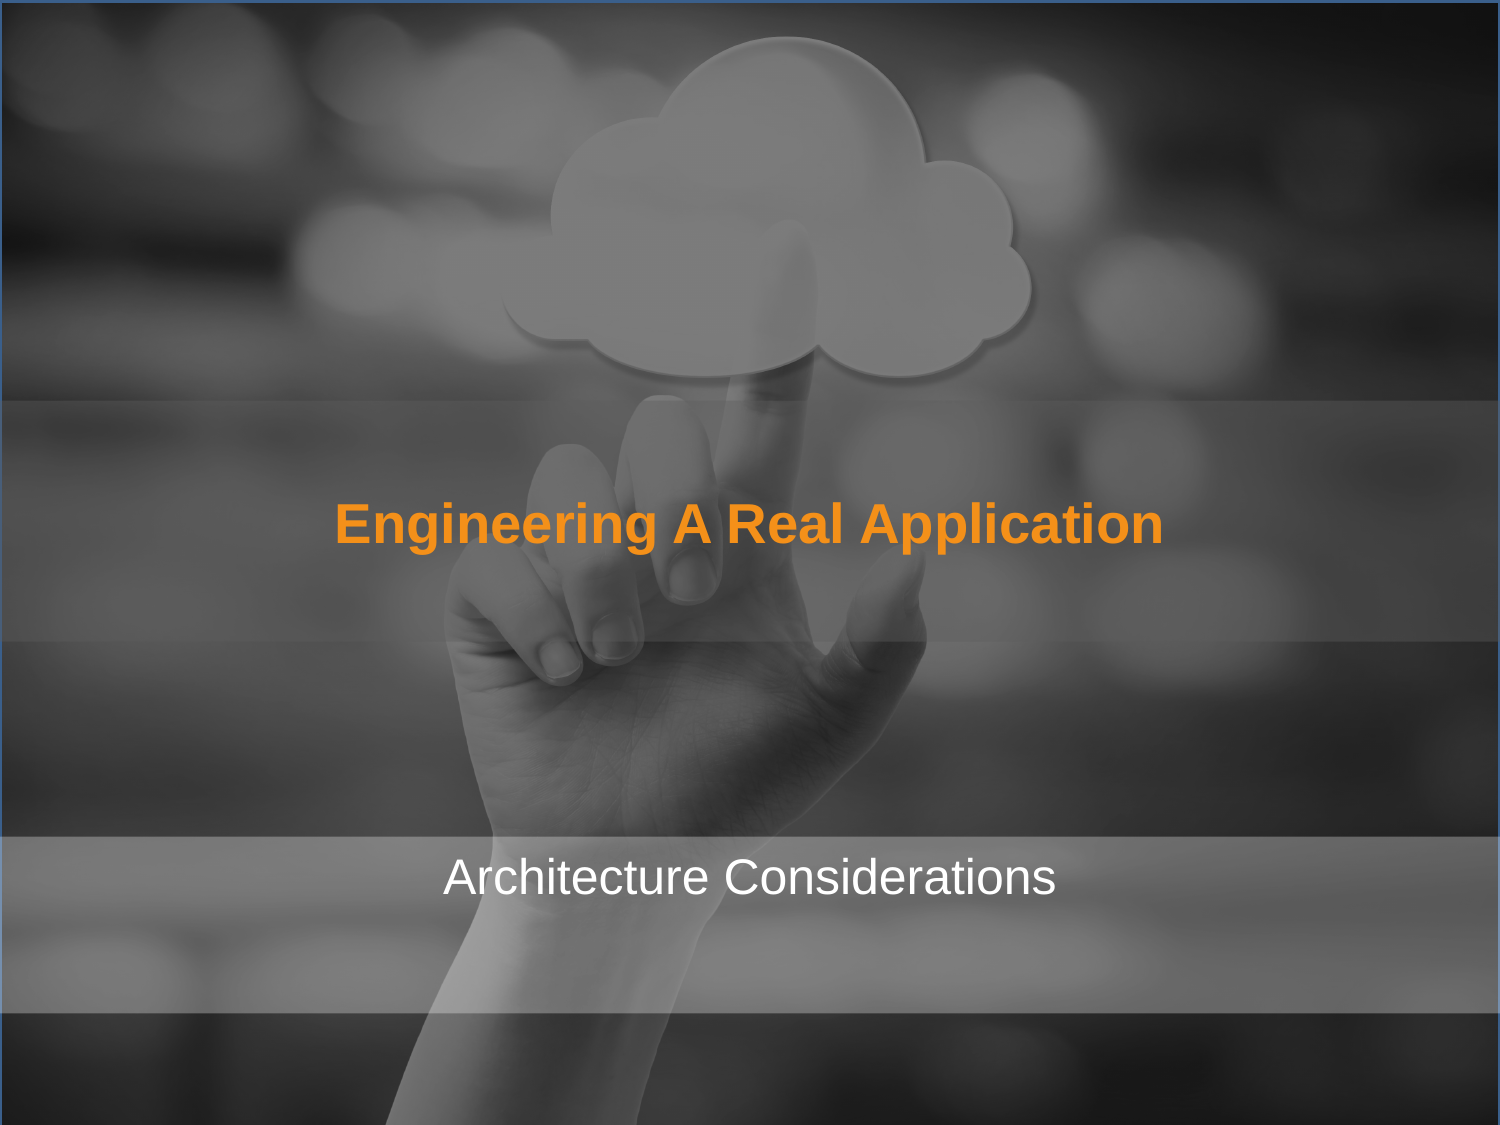

# Engineering A Real Application
Architecture Considerations